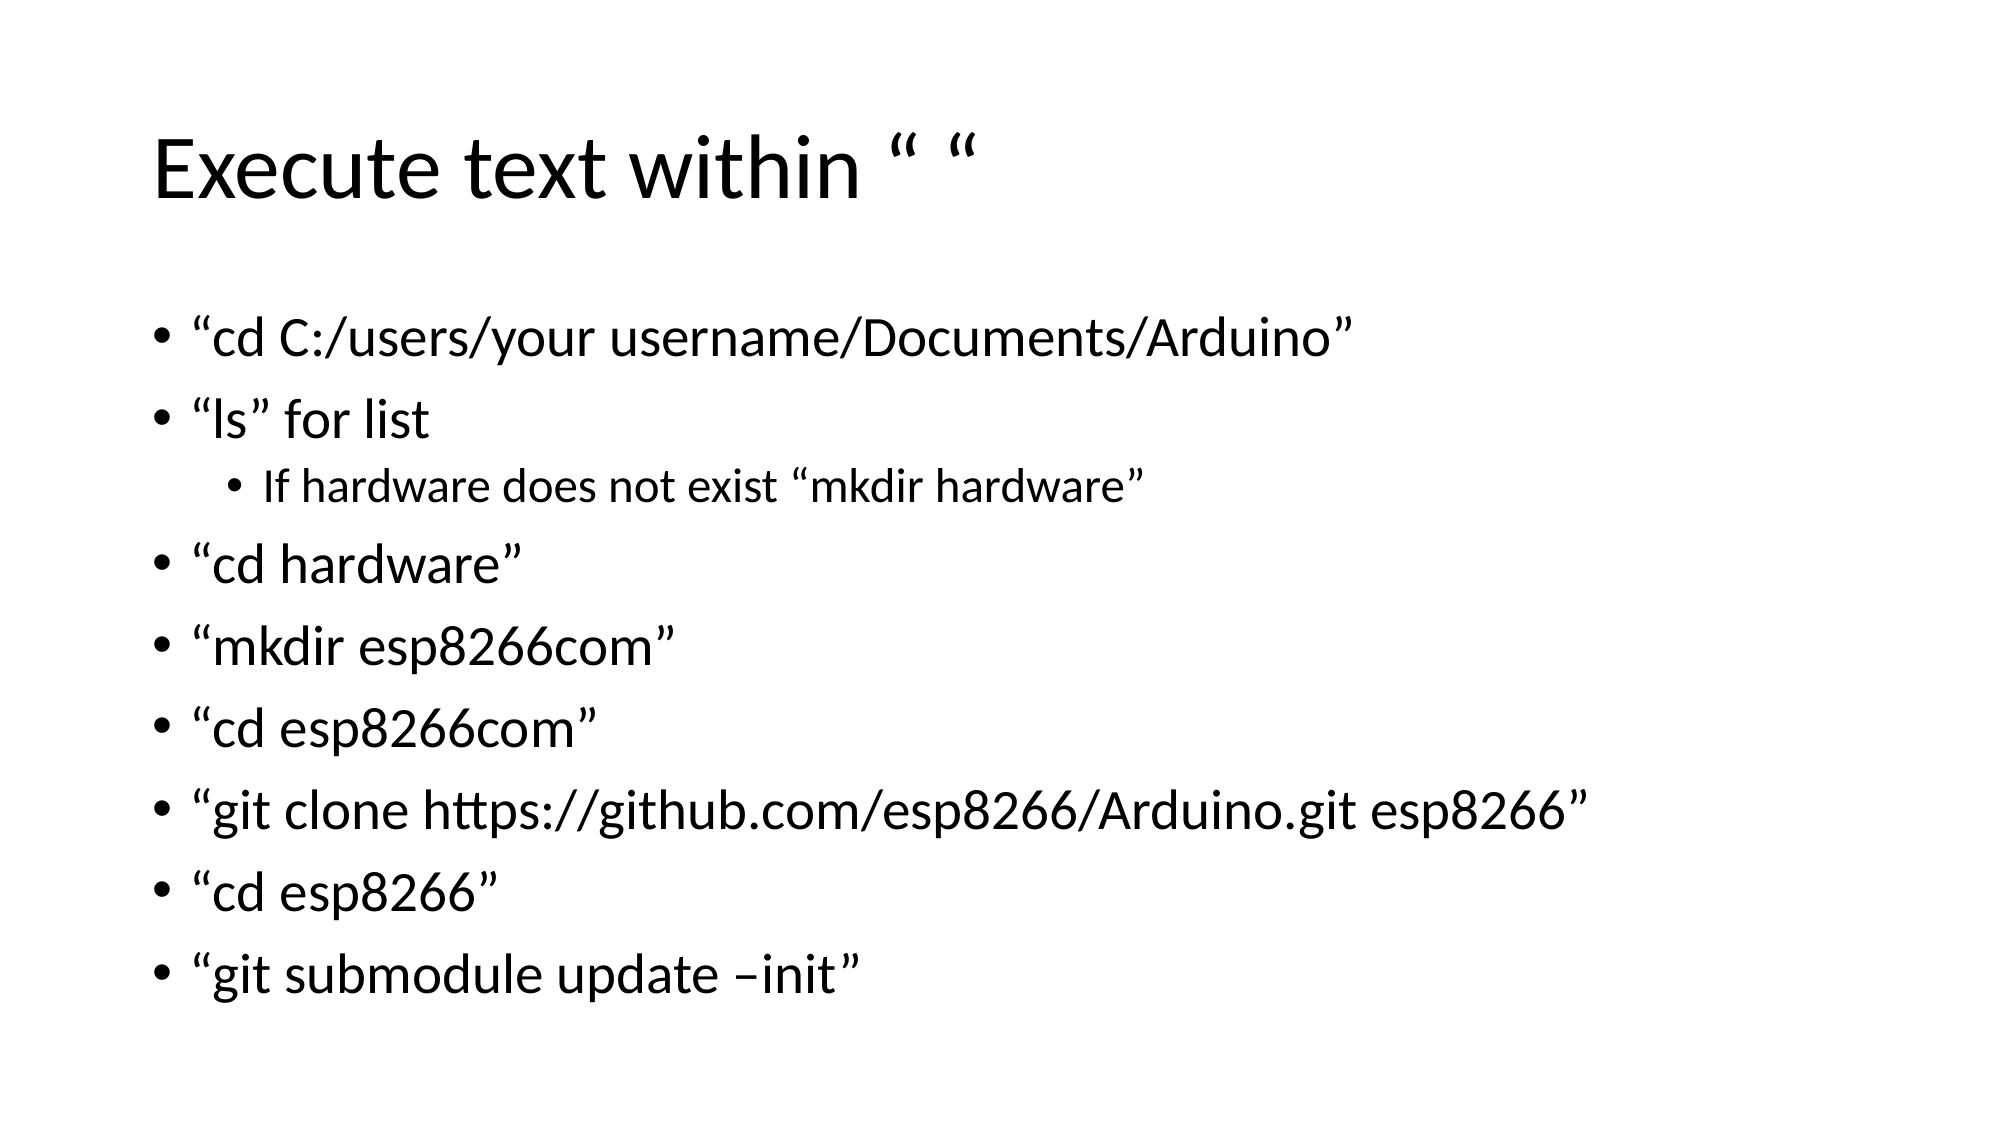

# Execute text within “ “
“cd C:/users/your username/Documents/Arduino”
“ls” for list
If hardware does not exist “mkdir hardware”
“cd hardware”
“mkdir esp8266com”
“cd esp8266com”
“git clone https://github.com/esp8266/Arduino.git esp8266”
“cd esp8266”
“git submodule update –init”